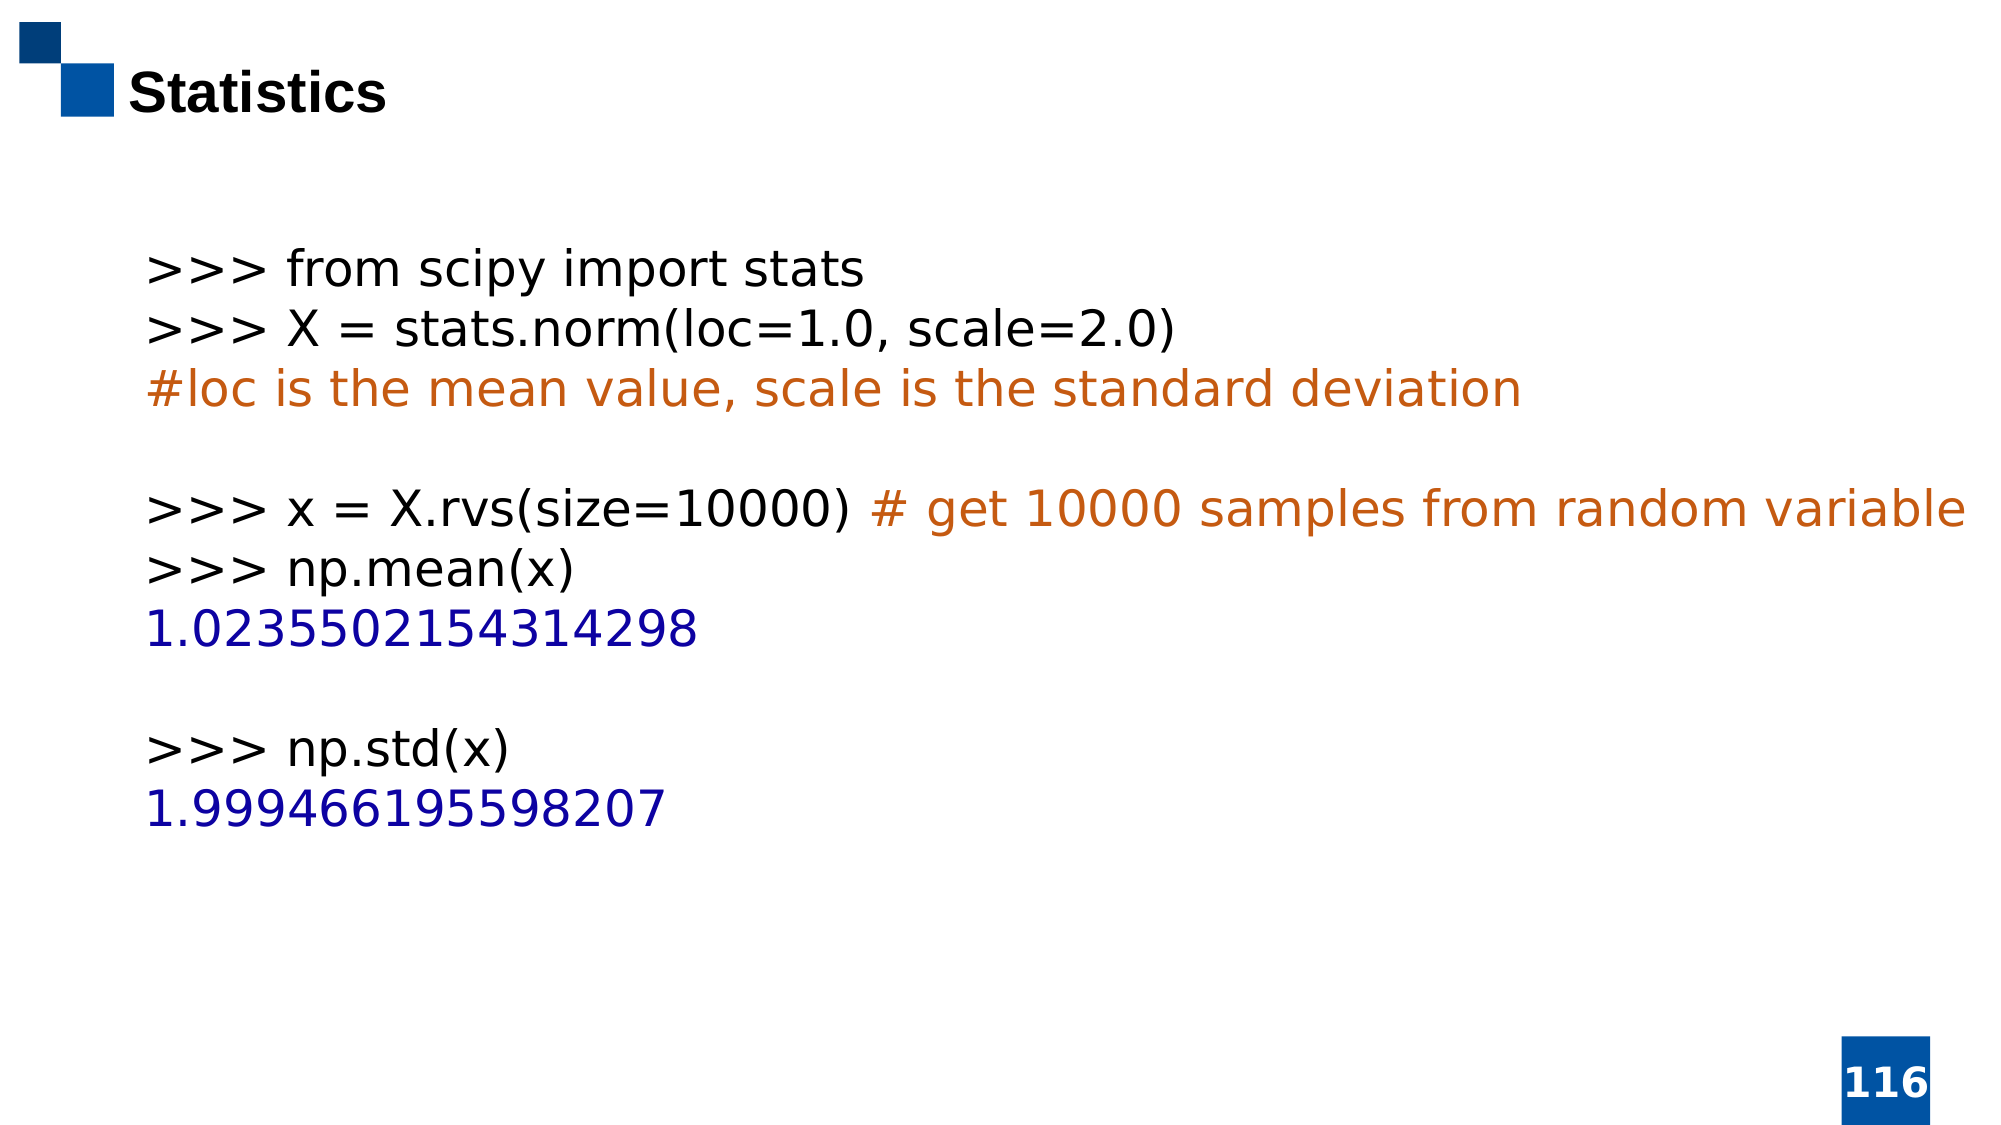

Statistics
>>> from scipy import stats
>>> X = stats.norm(loc=1.0, scale=2.0)
#loc is the mean value, scale is the standard deviation

>>> x = X.rvs(size=10000) # get 10000 samples from random variable
>>> np.mean(x)
1.0235502154314298

>>> np.std(x)
1.999466195598207
116